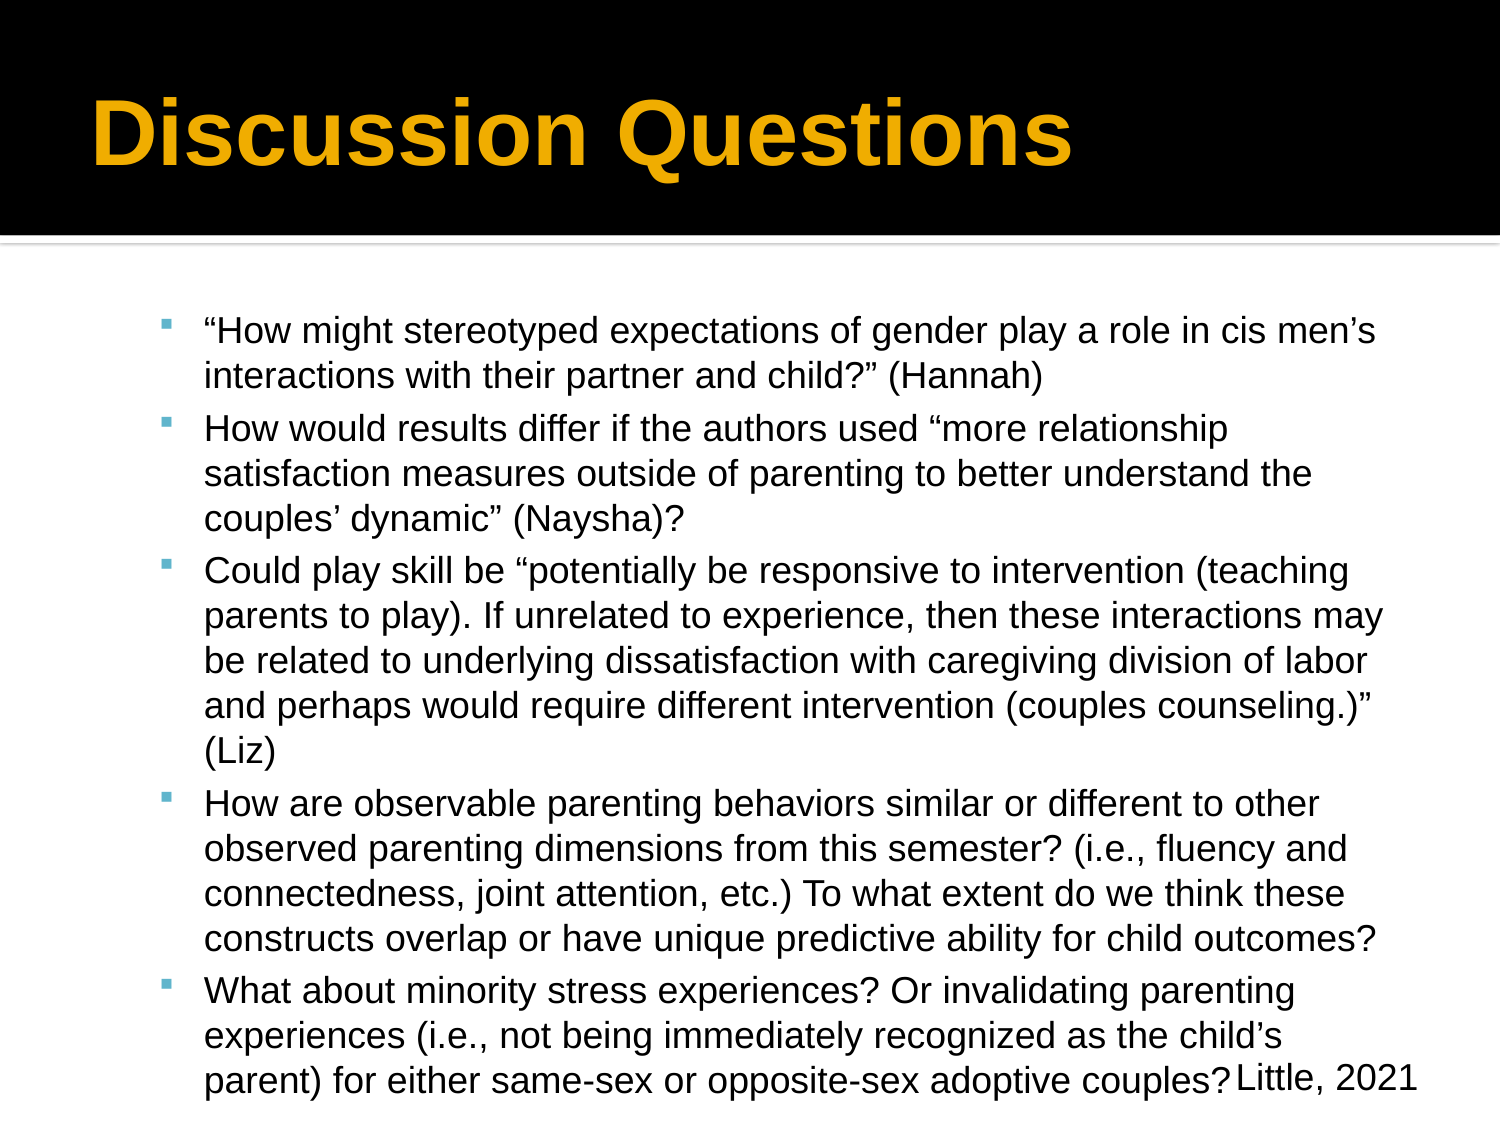

# Discussion Questions
“How might stereotyped expectations of gender play a role in cis men’s interactions with their partner and child?” (Hannah)
How would results differ if the authors used “more relationship satisfaction measures outside of parenting to better understand the couples’ dynamic” (Naysha)?
Could play skill be “potentially be responsive to intervention (teaching parents to play). If unrelated to experience, then these interactions may be related to underlying dissatisfaction with caregiving division of labor and perhaps would require different intervention (couples counseling.)” (Liz)
How are observable parenting behaviors similar or different to other observed parenting dimensions from this semester? (i.e., fluency and connectedness, joint attention, etc.) To what extent do we think these constructs overlap or have unique predictive ability for child outcomes?
What about minority stress experiences? Or invalidating parenting experiences (i.e., not being immediately recognized as the child’s parent) for either same-sex or opposite-sex adoptive couples?

Little, 2021